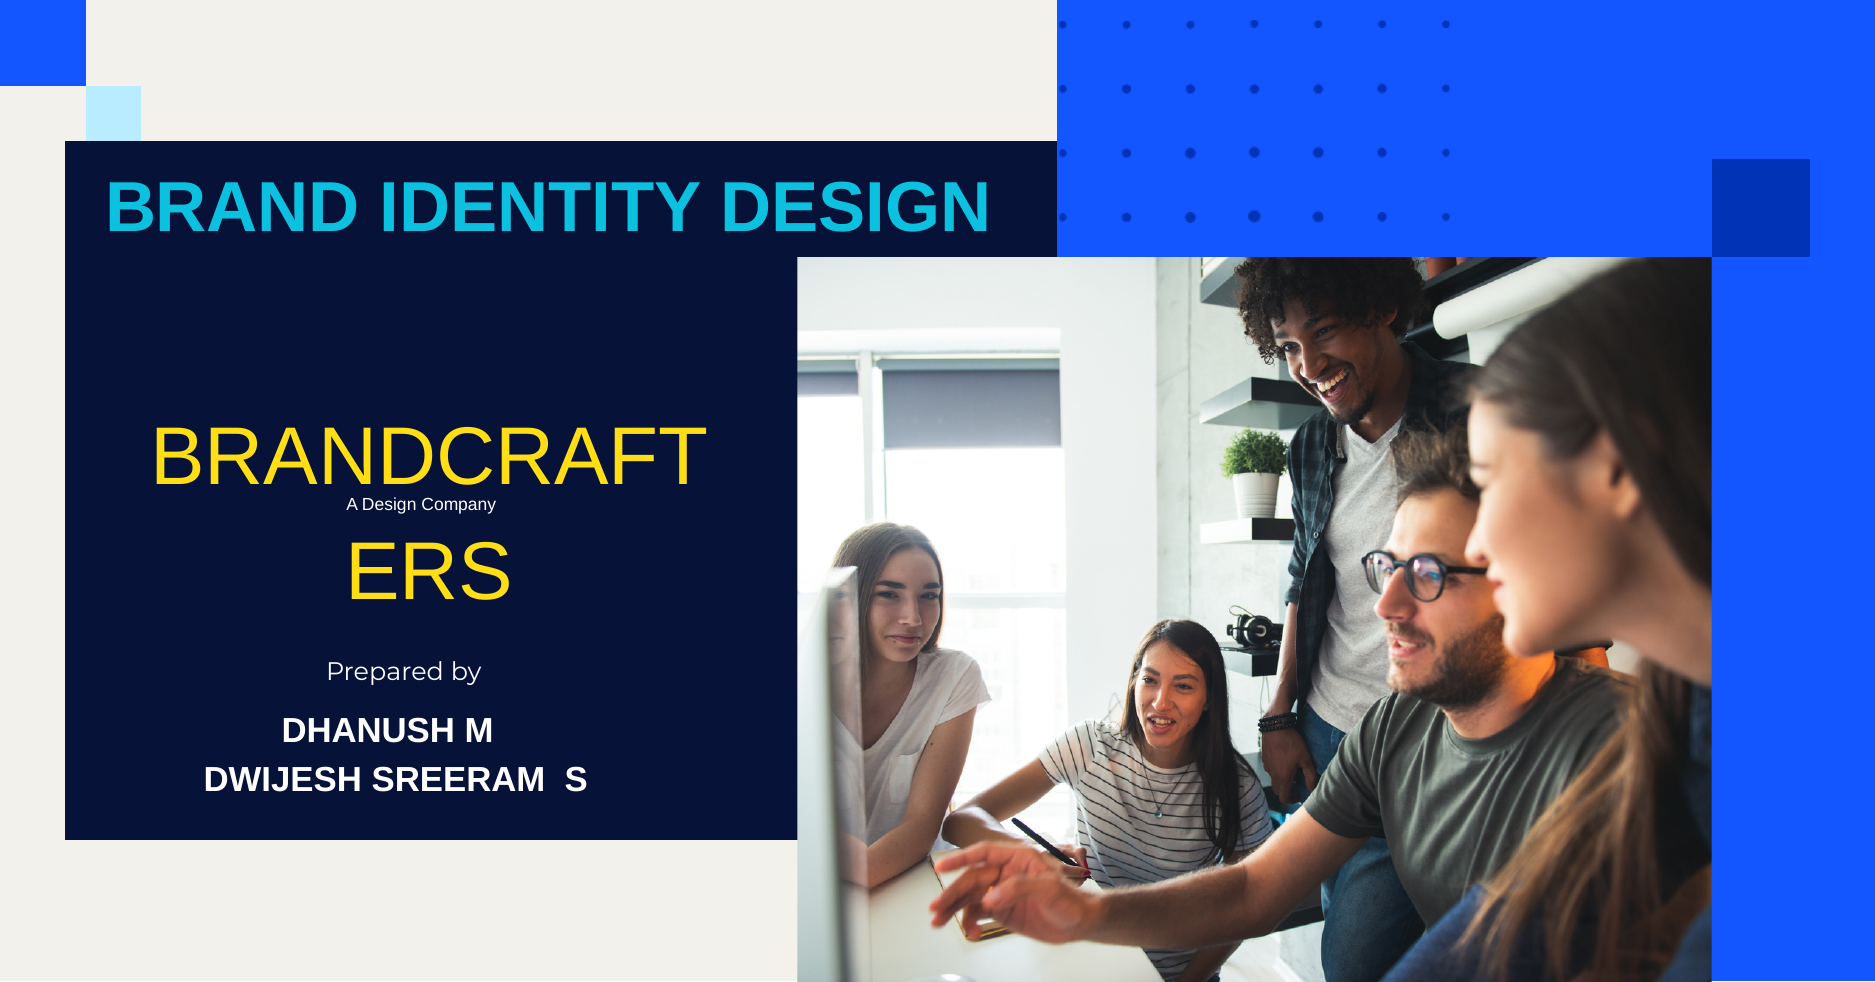

BRAND IDENTITY DESIGN

BRANDCRAFTERS
A Design Company
        Prepared by
        DHANUSH M
DWIJESH SREERAM  S